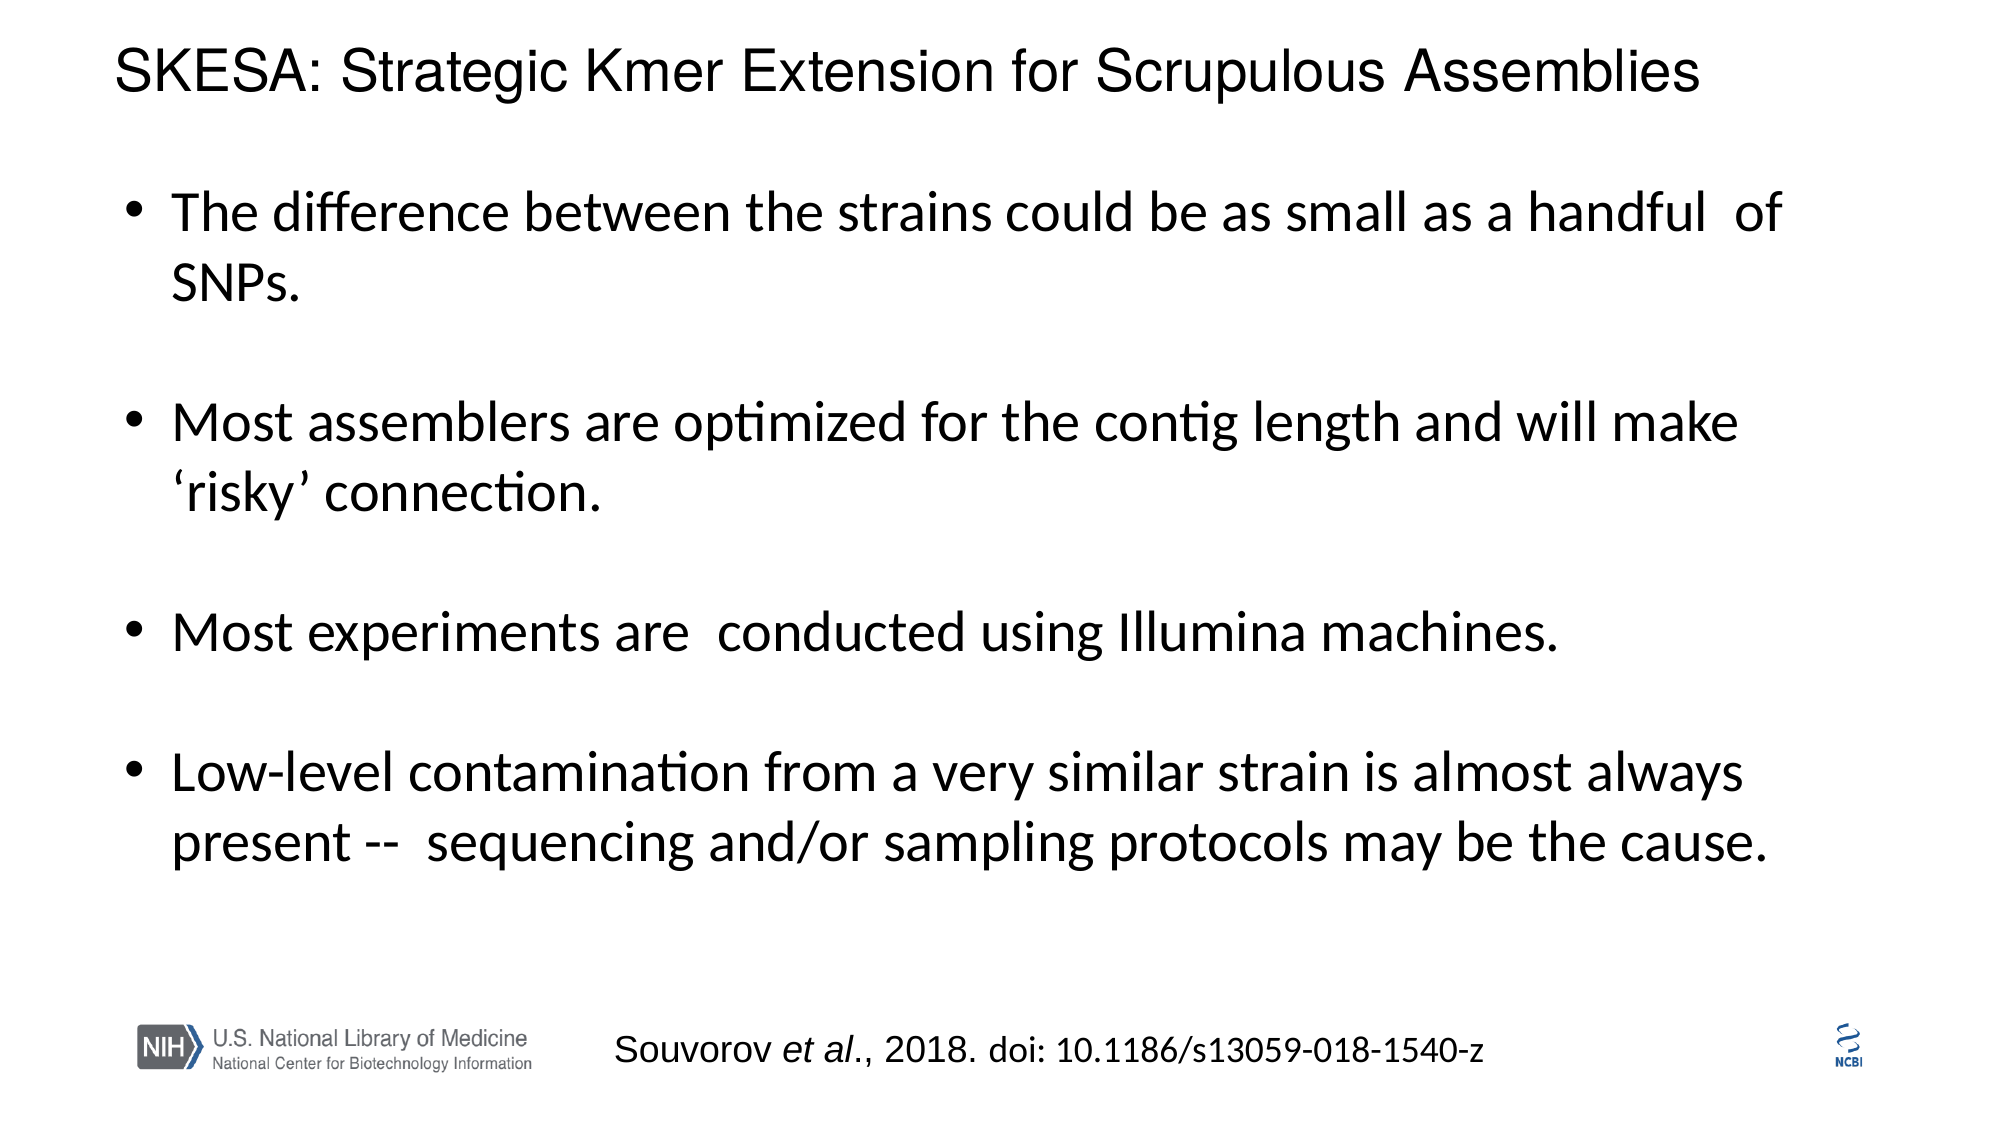

# SKESA: Strategic Kmer Extension for Scrupulous Assemblies
The difference between the strains could be as small as a handful  of SNPs.

Most assemblers are optimized for the contig length and will make ‘risky’ connection.

Most experiments are  conducted using Illumina machines.

Low-level contamination from a very similar strain is almost always present --  sequencing and/or sampling protocols may be the cause.

Souvorov et al., 2018. doi: 10.1186/s13059-018-1540-z